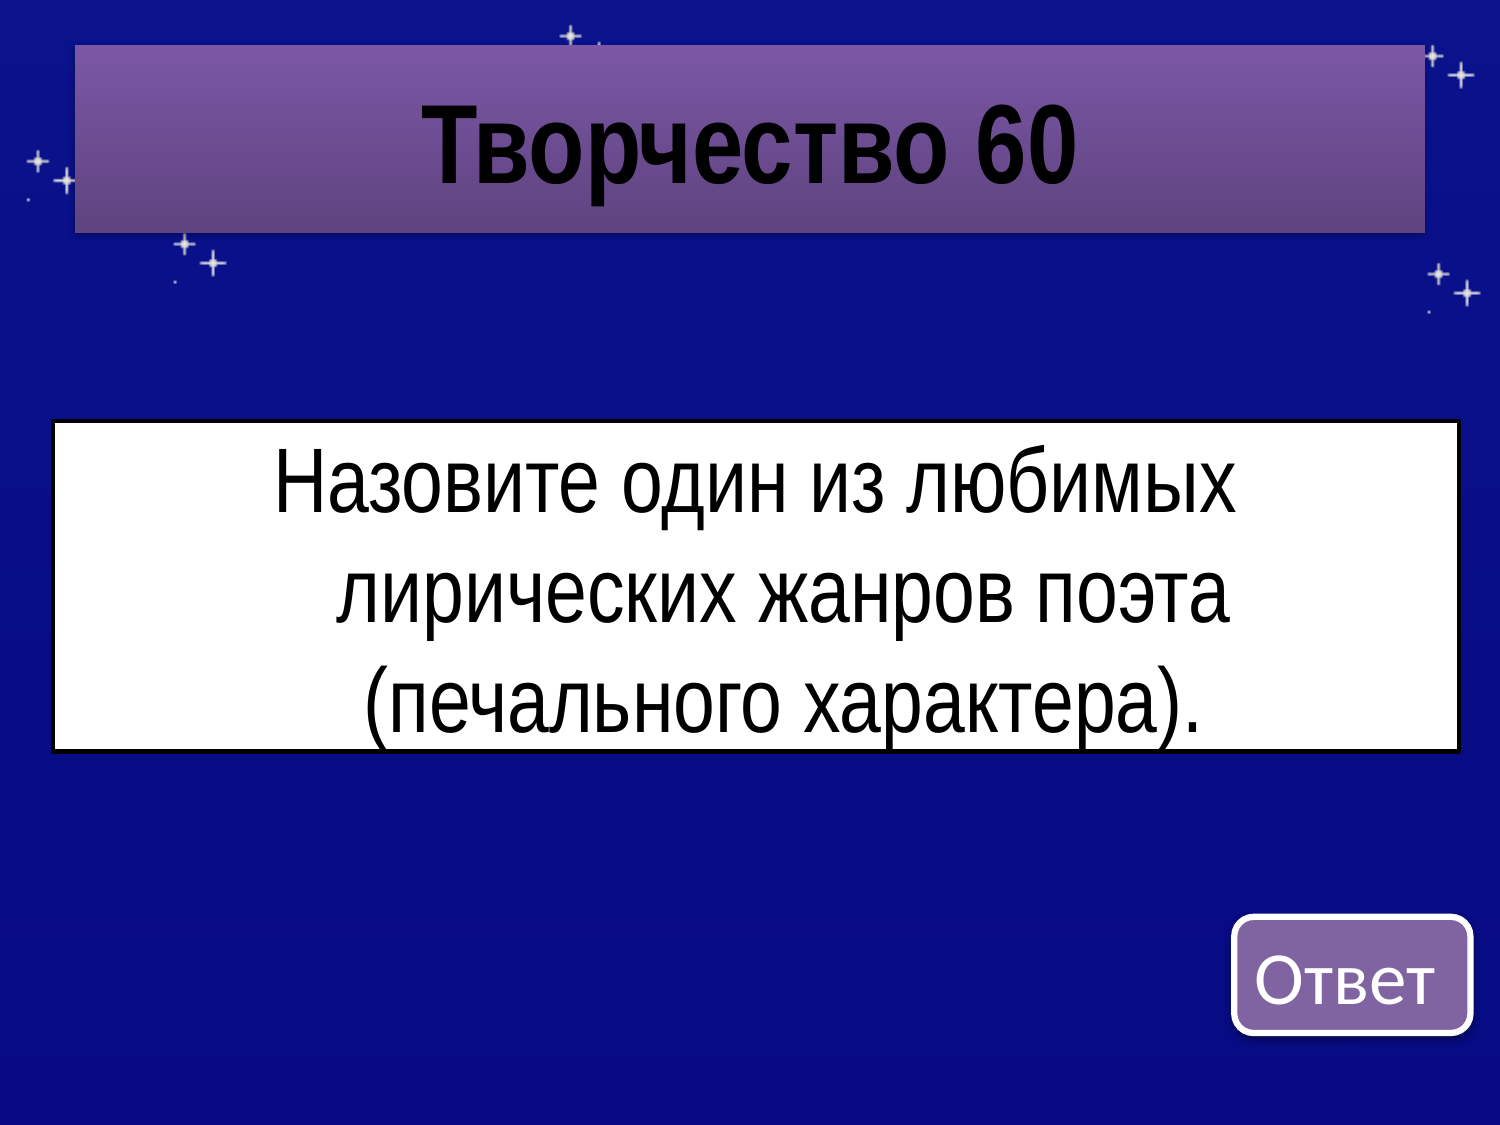

# Творчество 60
Назовите один из любимых лирических жанров поэта (печального характера).
Ответ